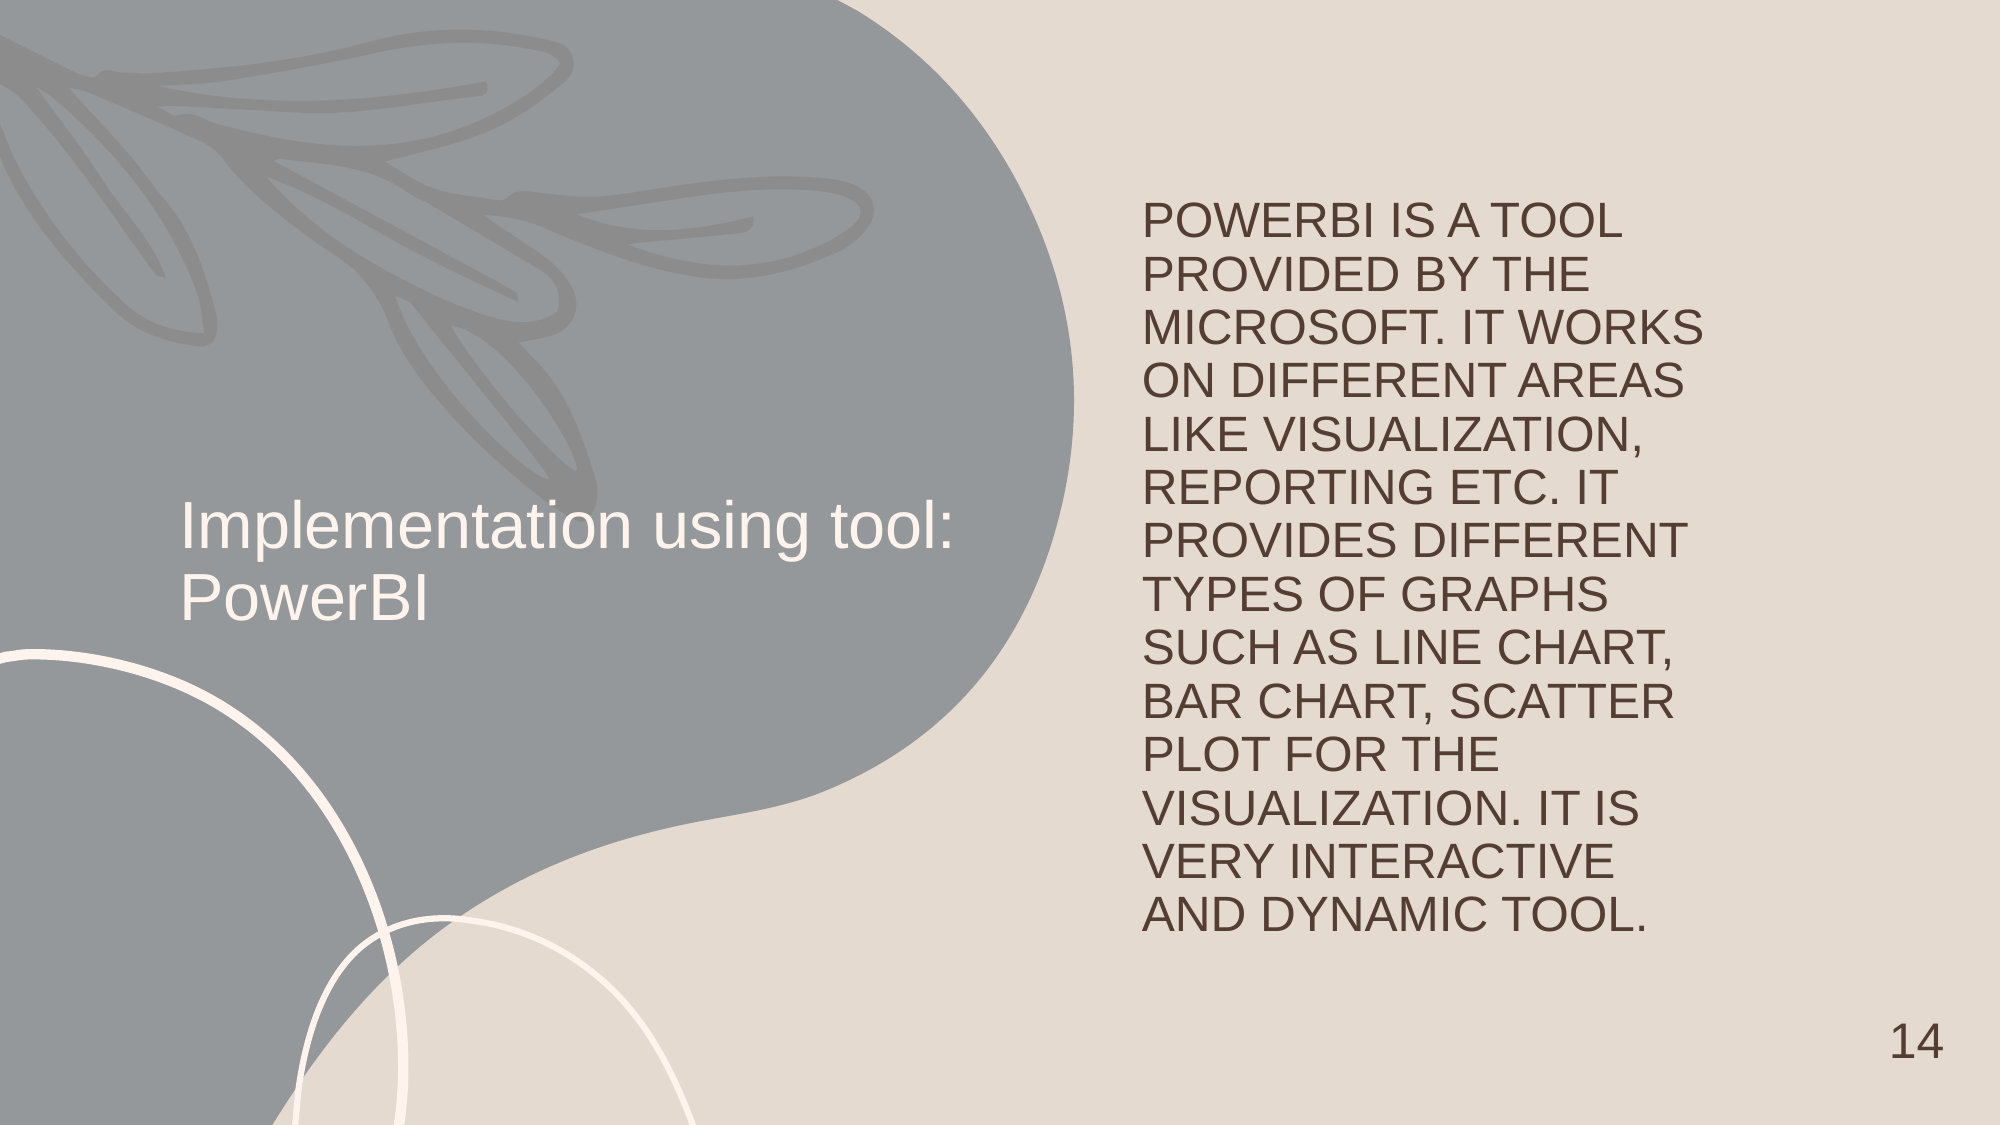

# Implementation using tool: PowerBI
Powerbi is a tool provided by the microsoft. It works on different areas like visualization, REPORTING ETC. It provides different types of graphs such as line chart, bar chart, scatter plot for the visualization. It is very interactive and dynamic tool.
14